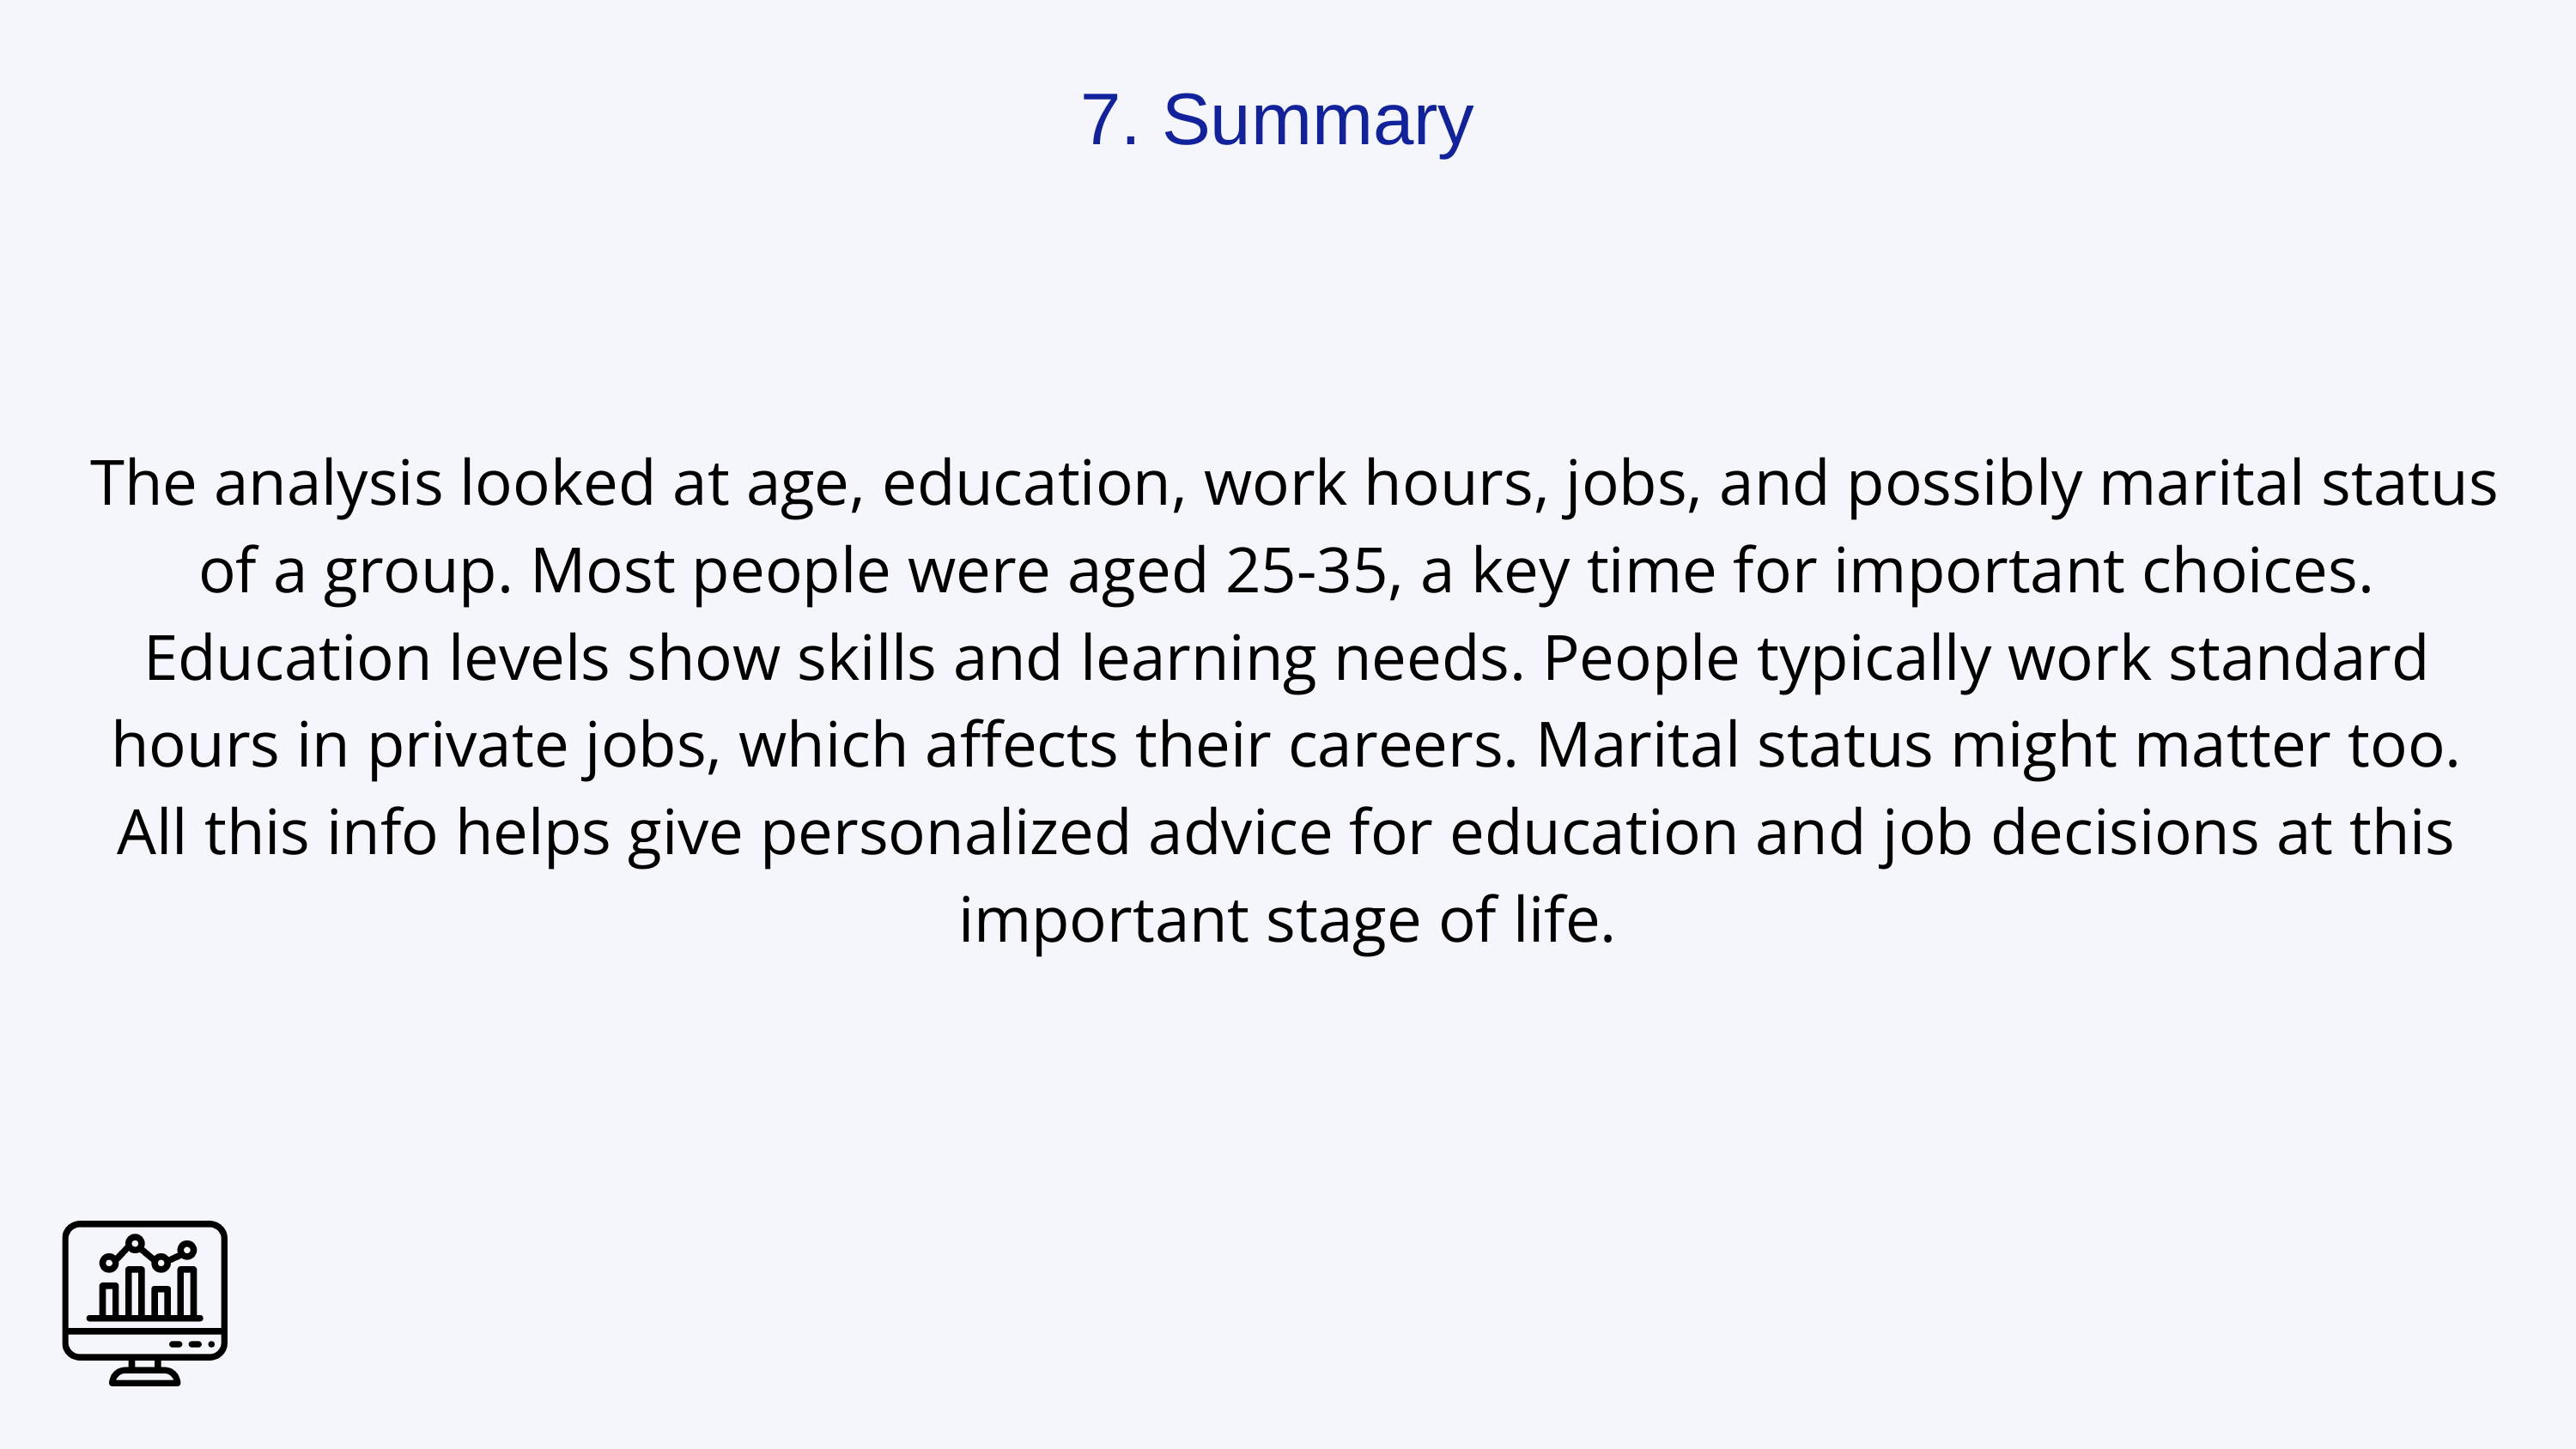

7. Summary
 The analysis looked at age, education, work hours, jobs, and possibly marital status of a group. Most people were aged 25-35, a key time for important choices. Education levels show skills and learning needs. People typically work standard hours in private jobs, which affects their careers. Marital status might matter too. All this info helps give personalized advice for education and job decisions at this important stage of life.